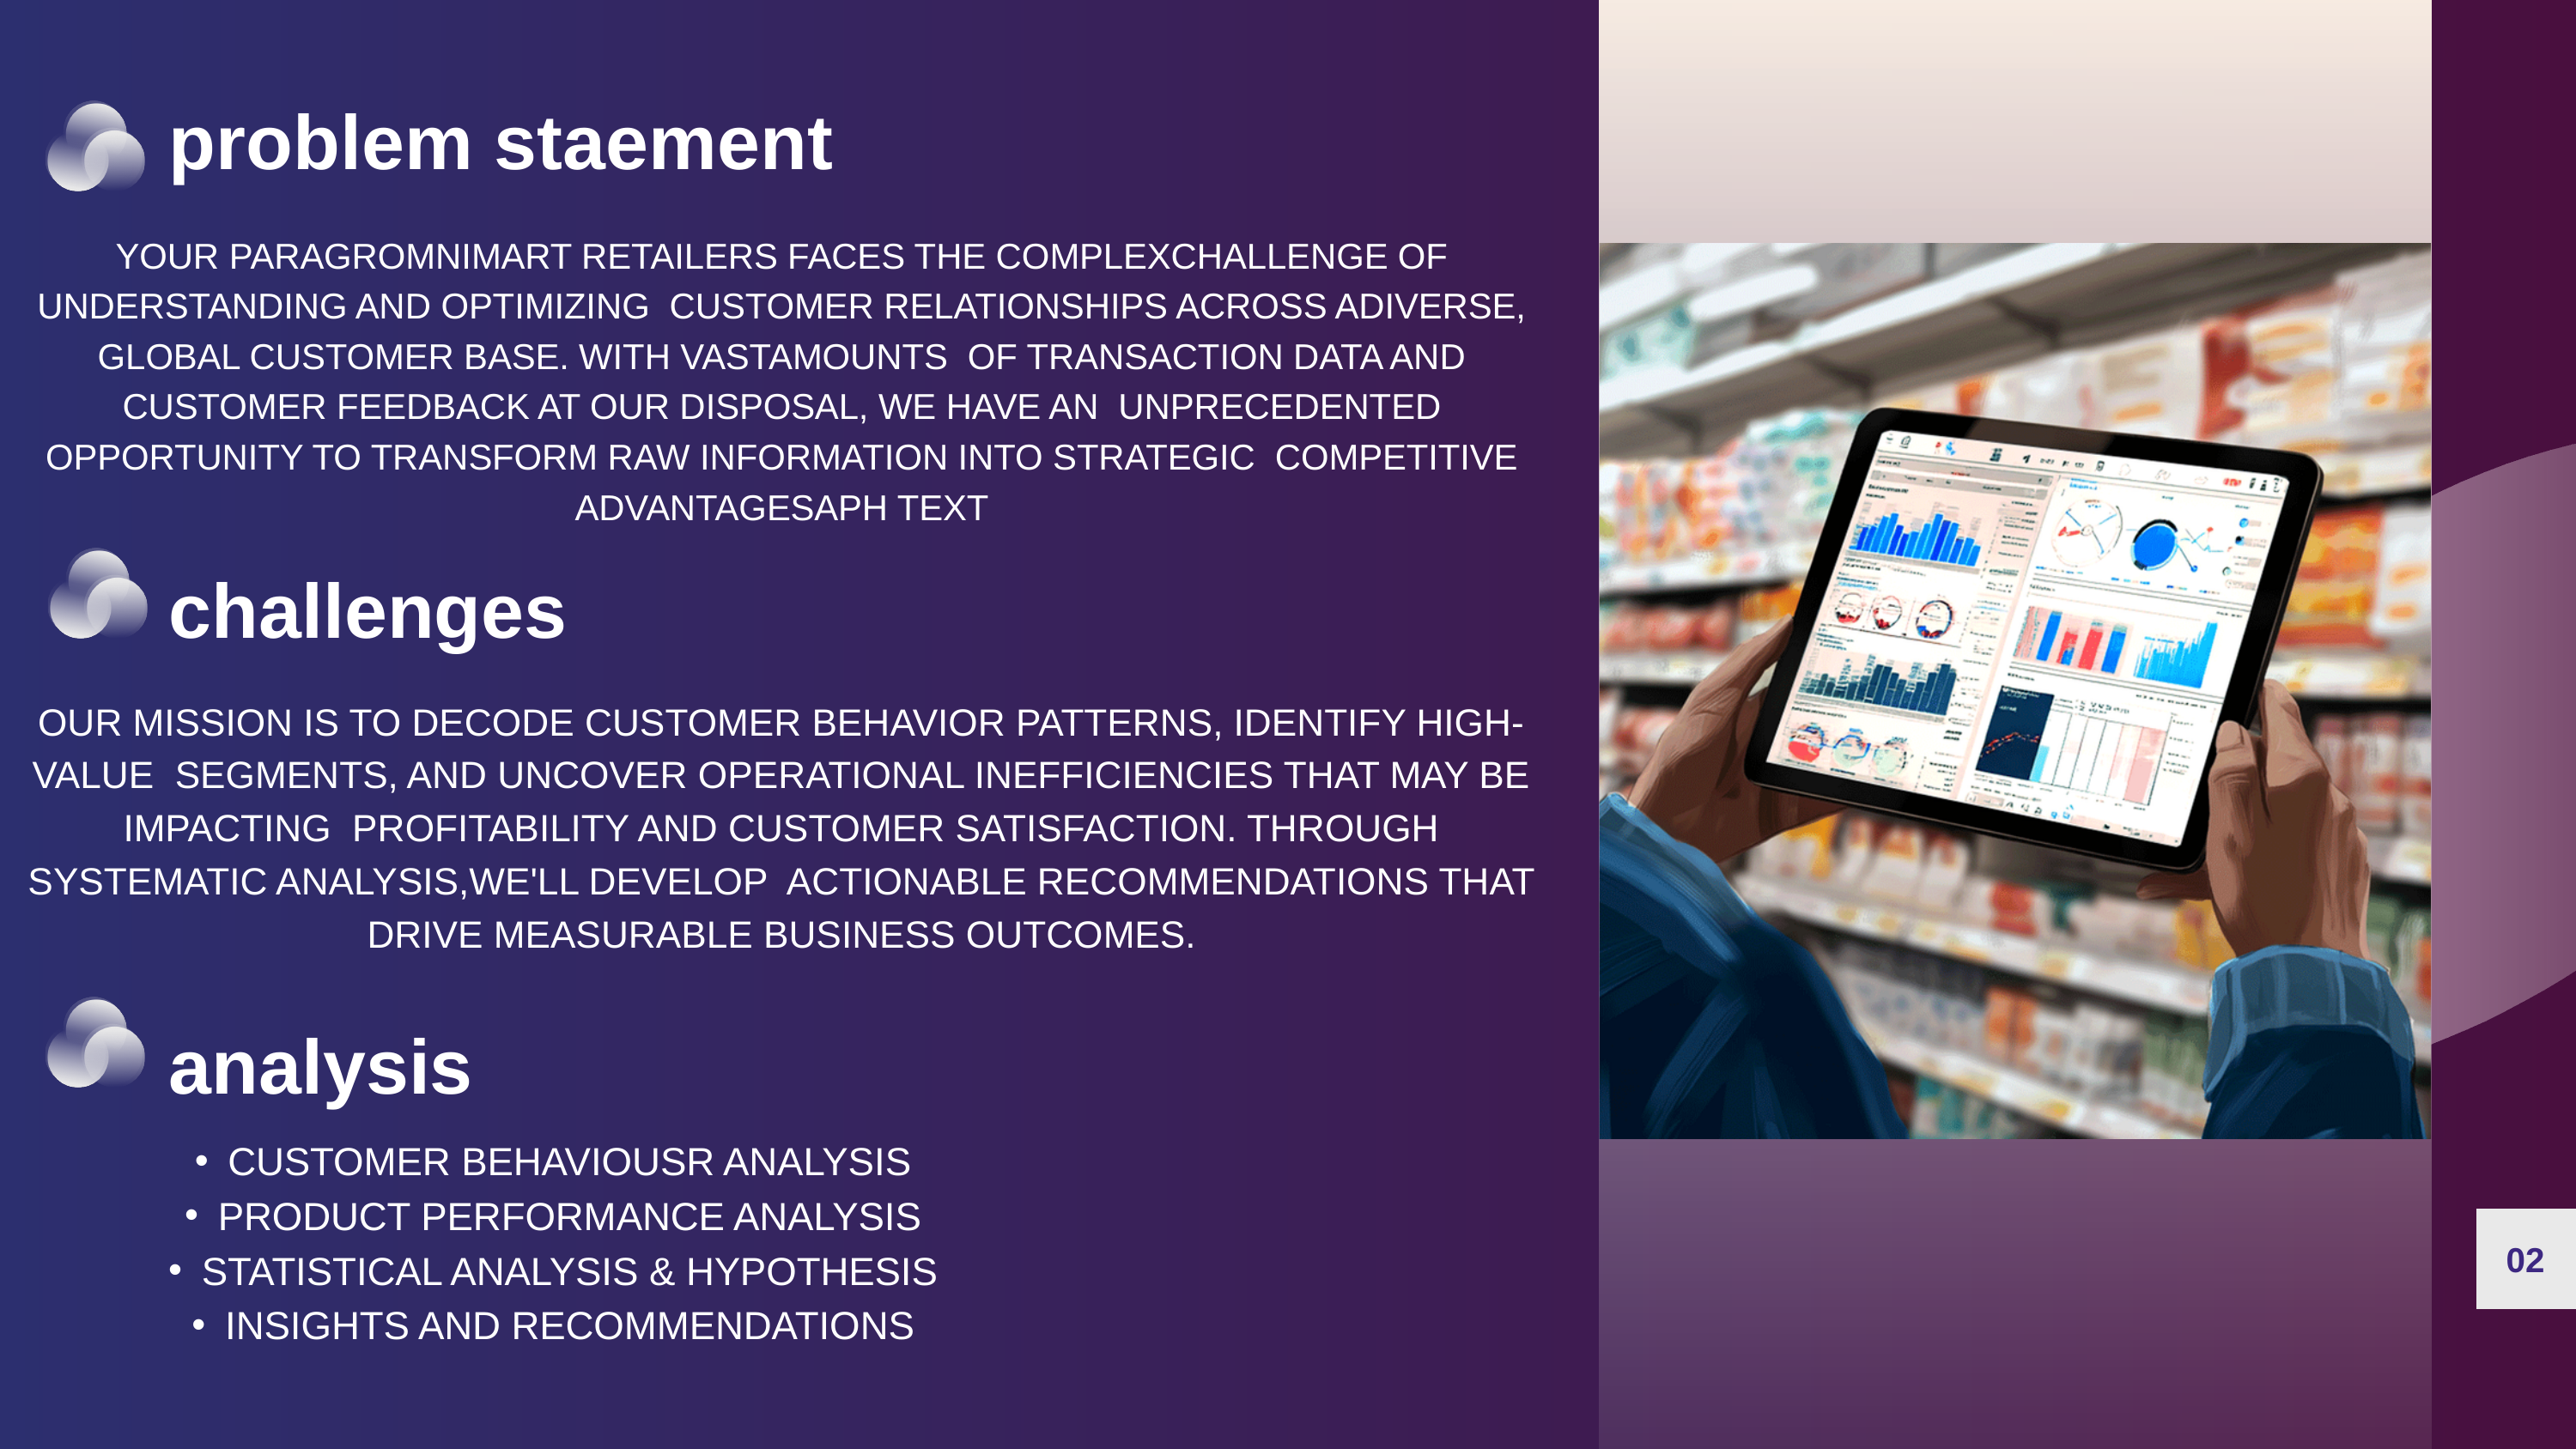

problem staement
YOUR PARAGROMNIMART RETAILERS FACES THE COMPLEXCHALLENGE OF UNDERSTANDING AND OPTIMIZING  CUSTOMER RELATIONSHIPS ACROSS ADIVERSE, GLOBAL CUSTOMER BASE. WITH VASTAMOUNTS  OF TRANSACTION DATA AND CUSTOMER FEEDBACK AT OUR DISPOSAL, WE HAVE AN  UNPRECEDENTED OPPORTUNITY TO TRANSFORM RAW INFORMATION INTO STRATEGIC  COMPETITIVE ADVANTAGESAPH TEXT

challenges
OUR MISSION IS TO DECODE CUSTOMER BEHAVIOR PATTERNS, IDENTIFY HIGH-VALUE  SEGMENTS, AND UNCOVER OPERATIONAL INEFFICIENCIES THAT MAY BE IMPACTING  PROFITABILITY AND CUSTOMER SATISFACTION. THROUGH SYSTEMATIC ANALYSIS,WE'LL DEVELOP  ACTIONABLE RECOMMENDATIONS THAT DRIVE MEASURABLE BUSINESS OUTCOMES.

analysis
CUSTOMER BEHAVIOUSR ANALYSIS
PRODUCT PERFORMANCE ANALYSIS
STATISTICAL ANALYSIS & HYPOTHESIS
INSIGHTS AND RECOMMENDATIONS

02